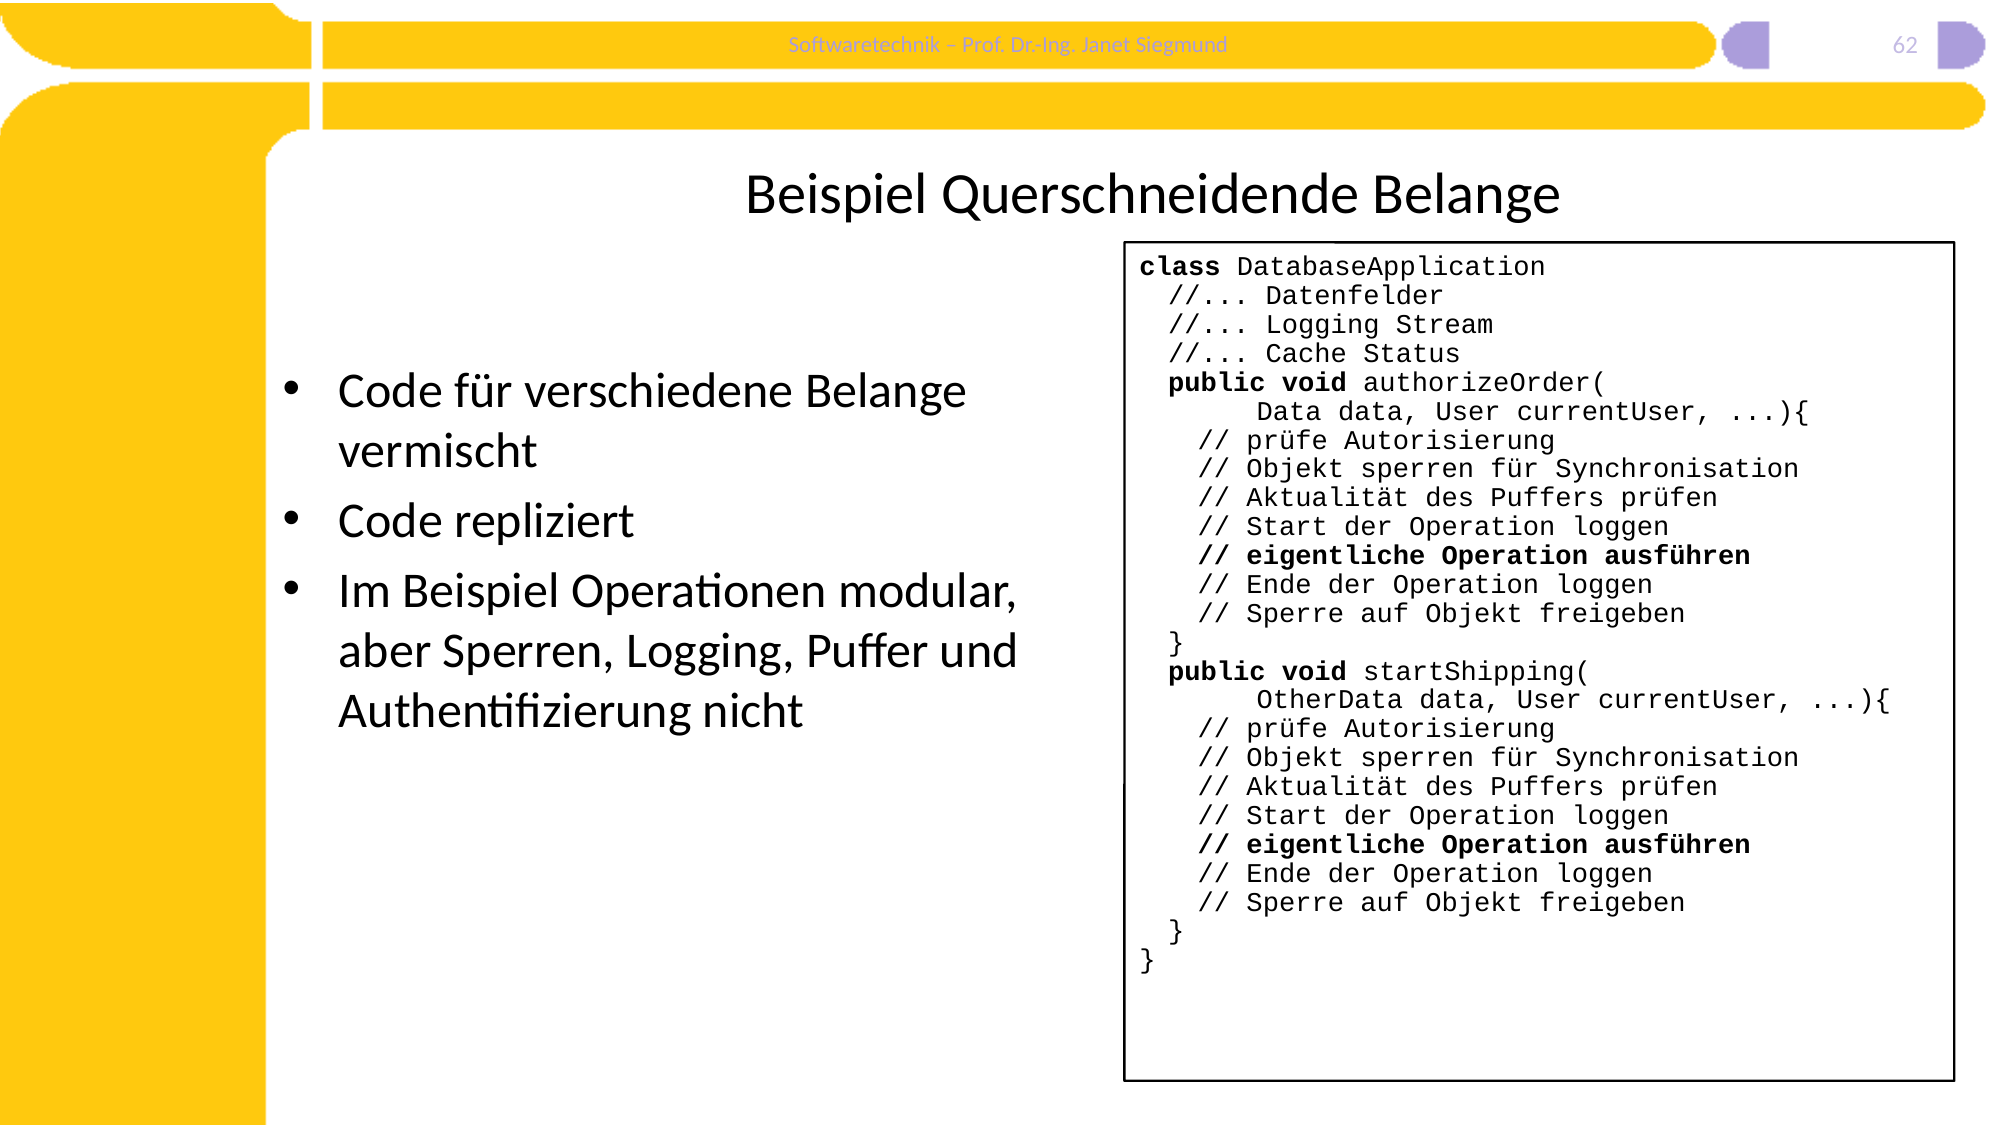

62
# Beispiel Querschneidende Belange
class DatabaseApplication
	//... Datenfelder
	//... Logging Stream
	//... Cache Status
	public void authorizeOrder(
				Data data, User currentUser, ...){
		// prüfe Autorisierung
		// Objekt sperren für Synchronisation
		// Aktualität des Puffers prüfen
		// Start der Operation loggen
		// eigentliche Operation ausführen
		// Ende der Operation loggen
		// Sperre auf Objekt freigeben
	}
	public void startShipping(
				OtherData data, User currentUser, ...){
		// prüfe Autorisierung
		// Objekt sperren für Synchronisation
		// Aktualität des Puffers prüfen
		// Start der Operation loggen
		// eigentliche Operation ausführen
		// Ende der Operation loggen
		// Sperre auf Objekt freigeben
	}
}

Code für verschiedene Belange vermischt
Code repliziert
Im Beispiel Operationen modular, aber Sperren, Logging, Puffer und Authentifizierung nicht